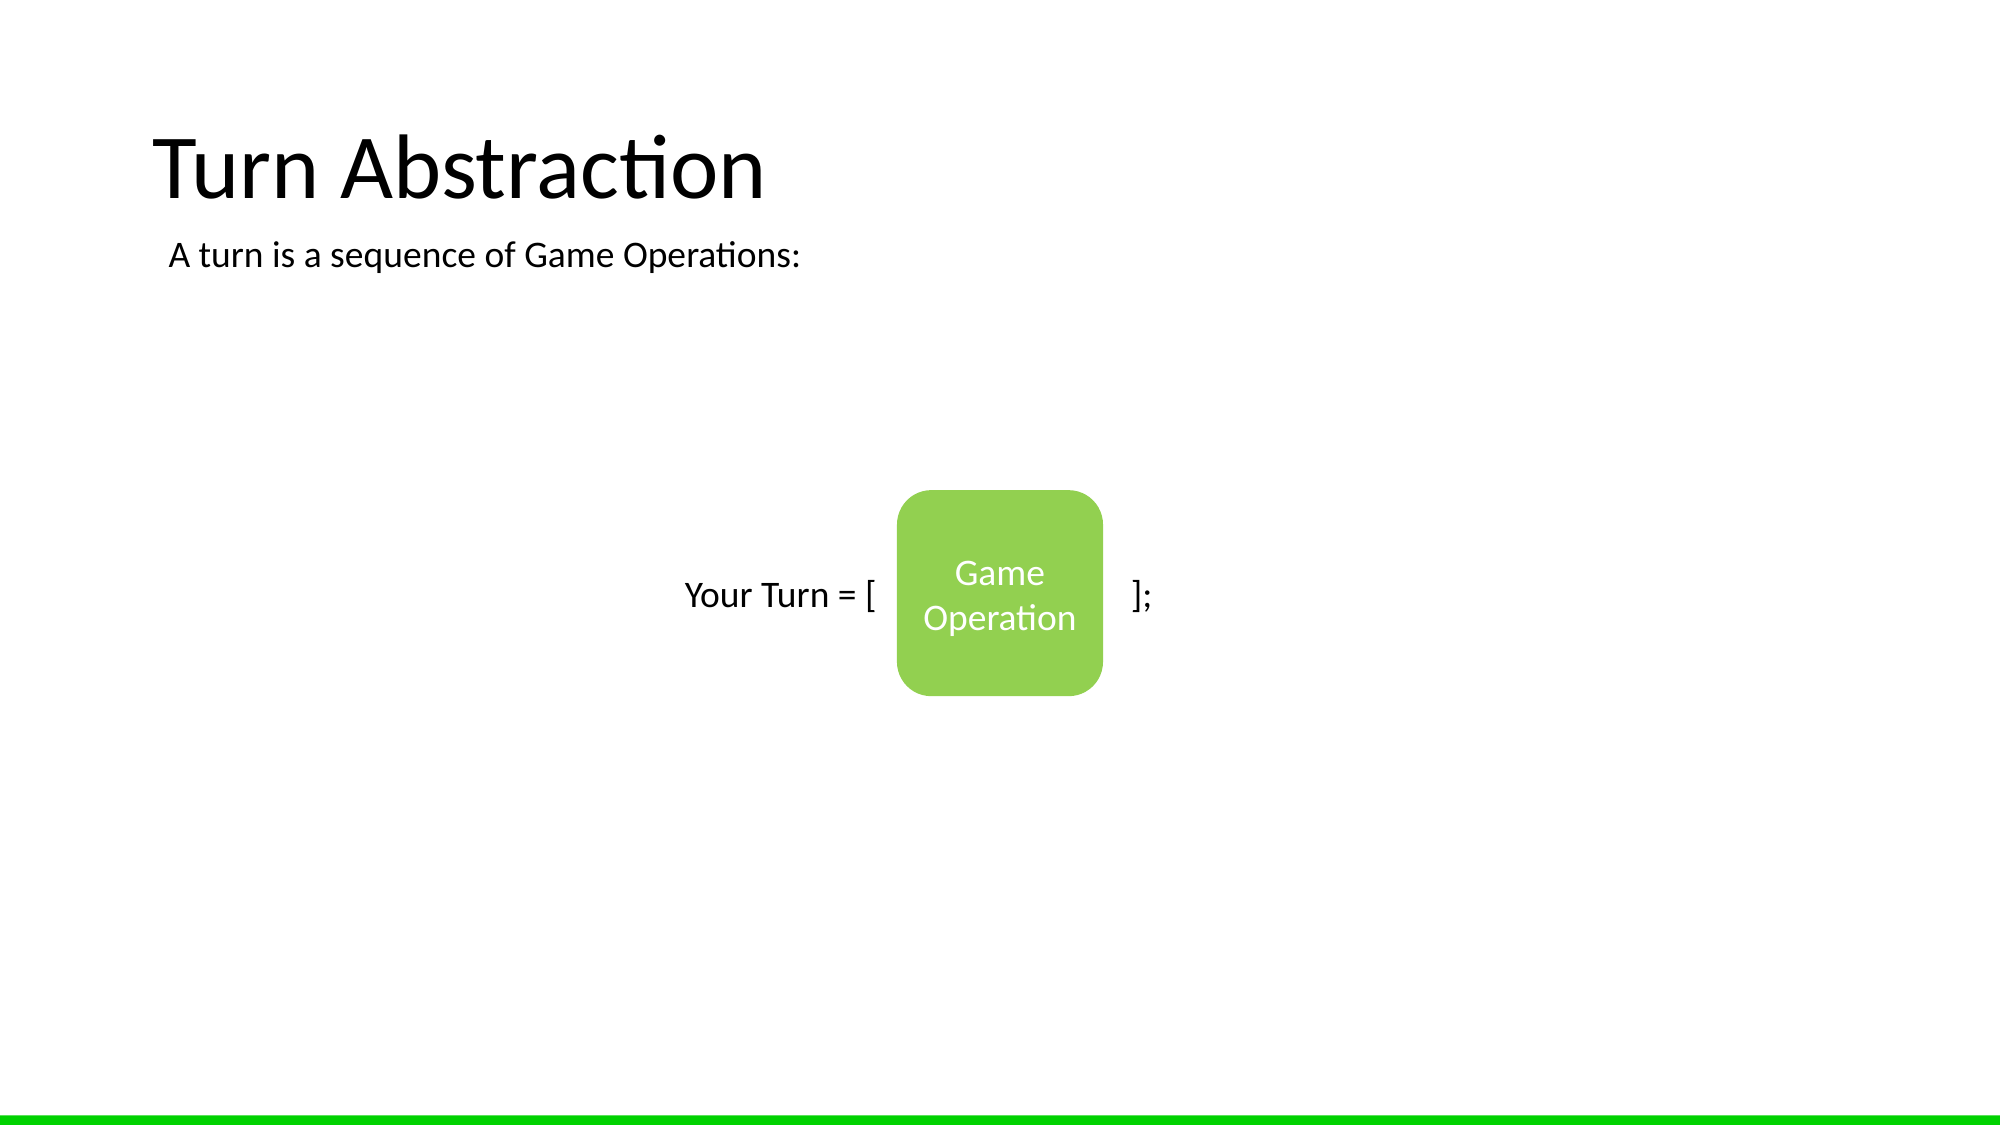

# Turn Abstraction
A turn is a sequence of Game Operations:
Game
Operation
Your Turn = [                              ];